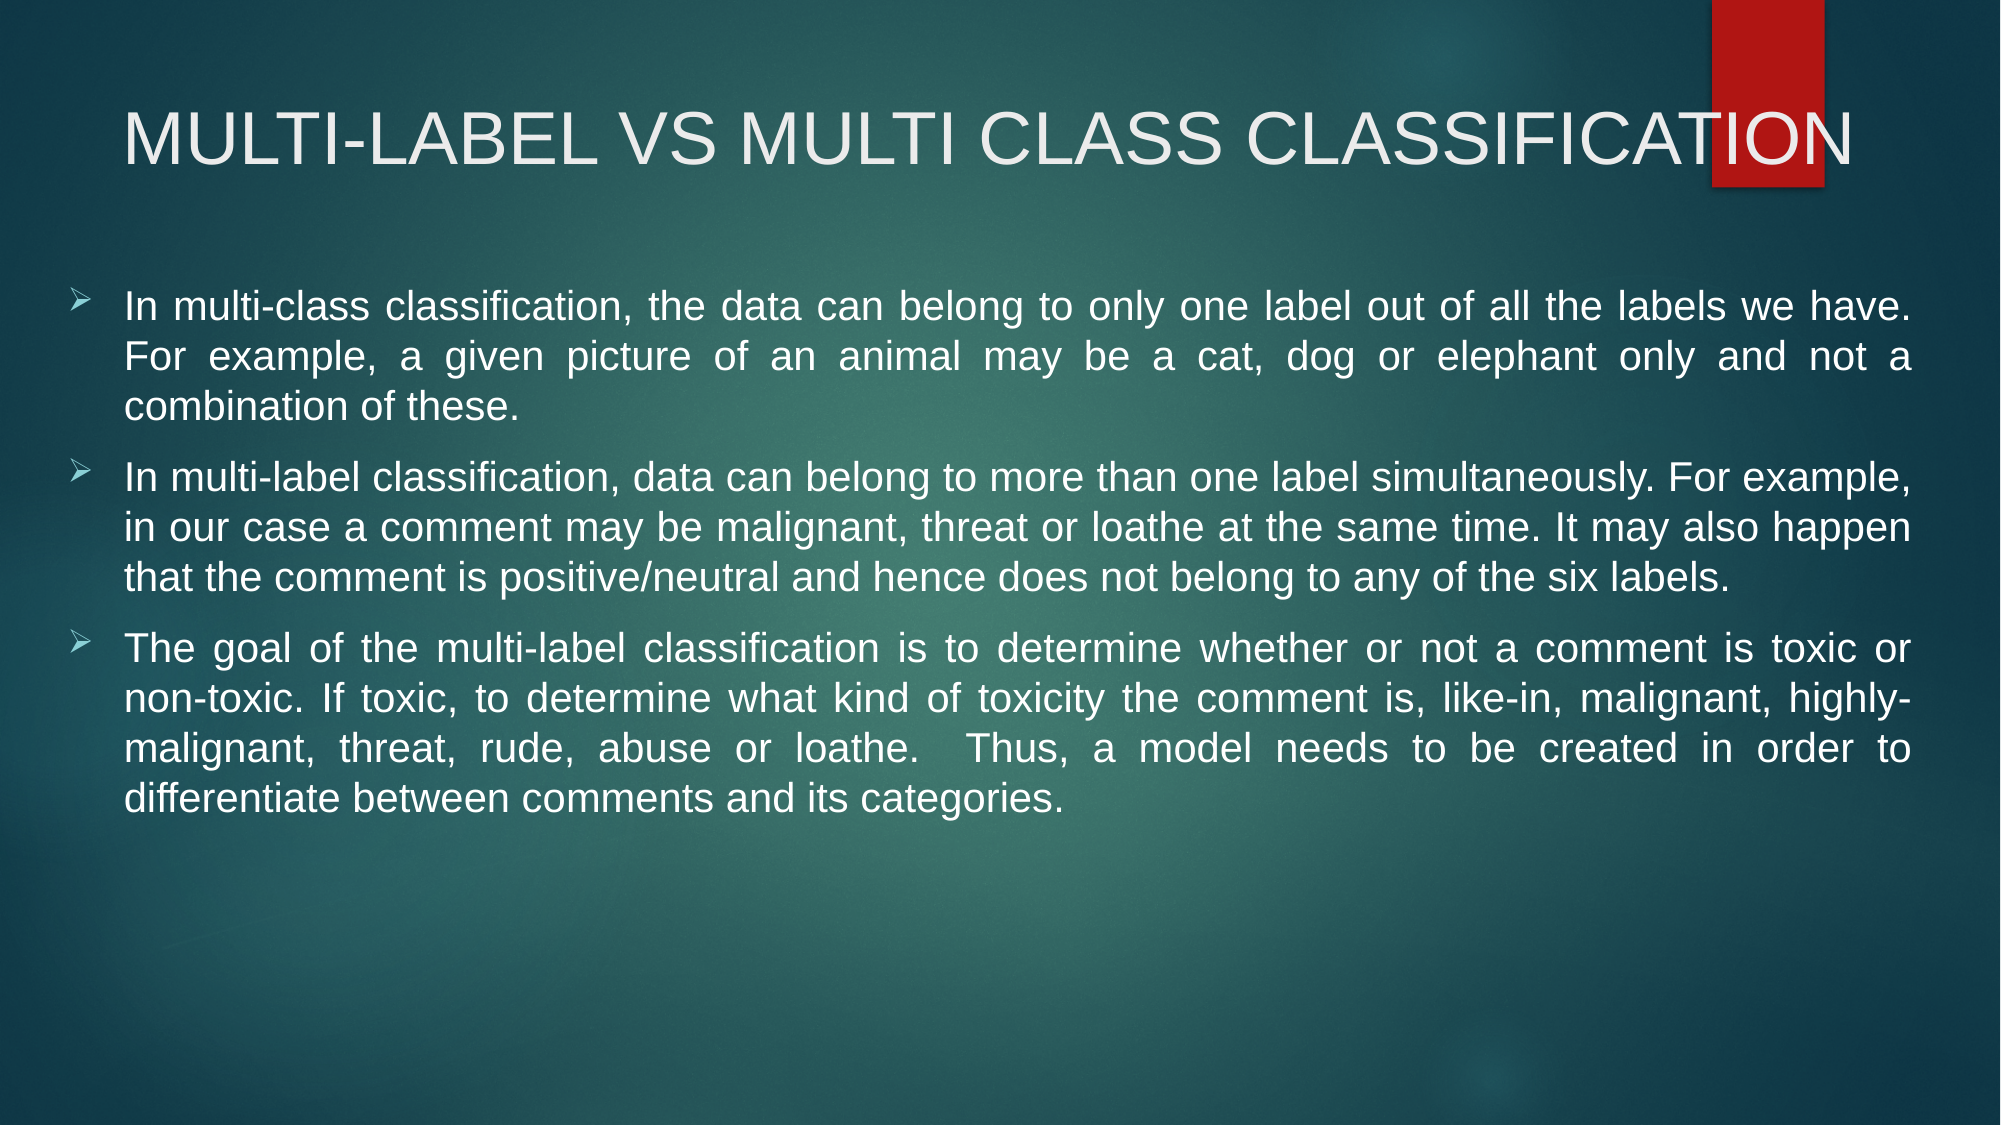

# MULTI-LABEL VS MULTI CLASS CLASSIFICATION
In multi-class classification, the data can belong to only one label out of all the labels we have. For example, a given picture of an animal may be a cat, dog or elephant only and not a combination of these.
In multi-label classification, data can belong to more than one label simultaneously. For example, in our case a comment may be malignant, threat or loathe at the same time. It may also happen that the comment is positive/neutral and hence does not belong to any of the six labels.
The goal of the multi-label classification is to determine whether or not a comment is toxic or non-toxic. If toxic, to determine what kind of toxicity the comment is, like-in, malignant, highly-malignant, threat, rude, abuse or loathe.  Thus, a model needs to be created in order to differentiate between comments and its categories.